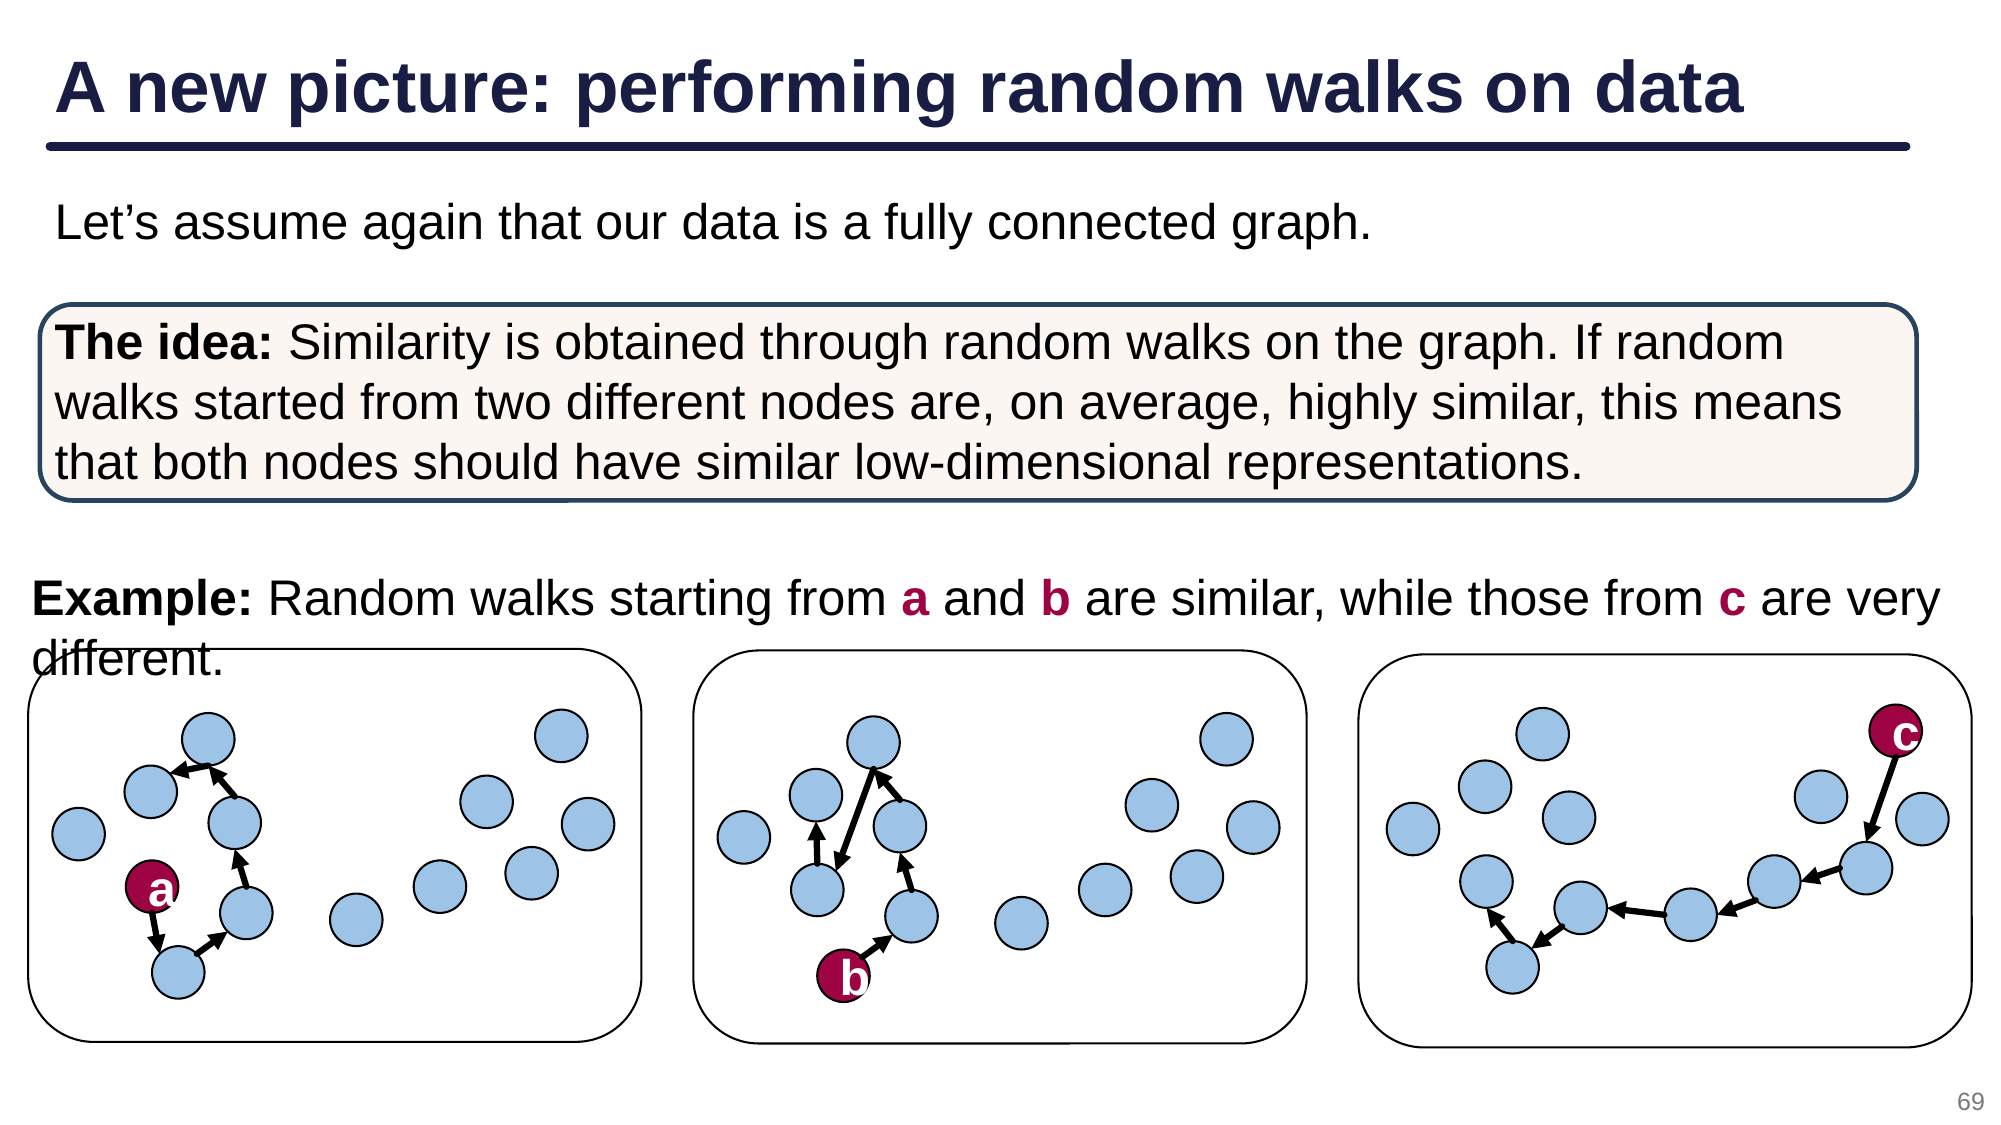

# A new picture: performing random walks on data
Let’s assume again that our data is a fully connected graph.

The idea: Similarity is obtained through random walks on the graph. If random walks started from two different nodes are, on average, highly similar, this means that both nodes should have similar low-dimensional representations.

Example: Random walks starting from a and b are similar, while those from c are very different.

c

a

b
69